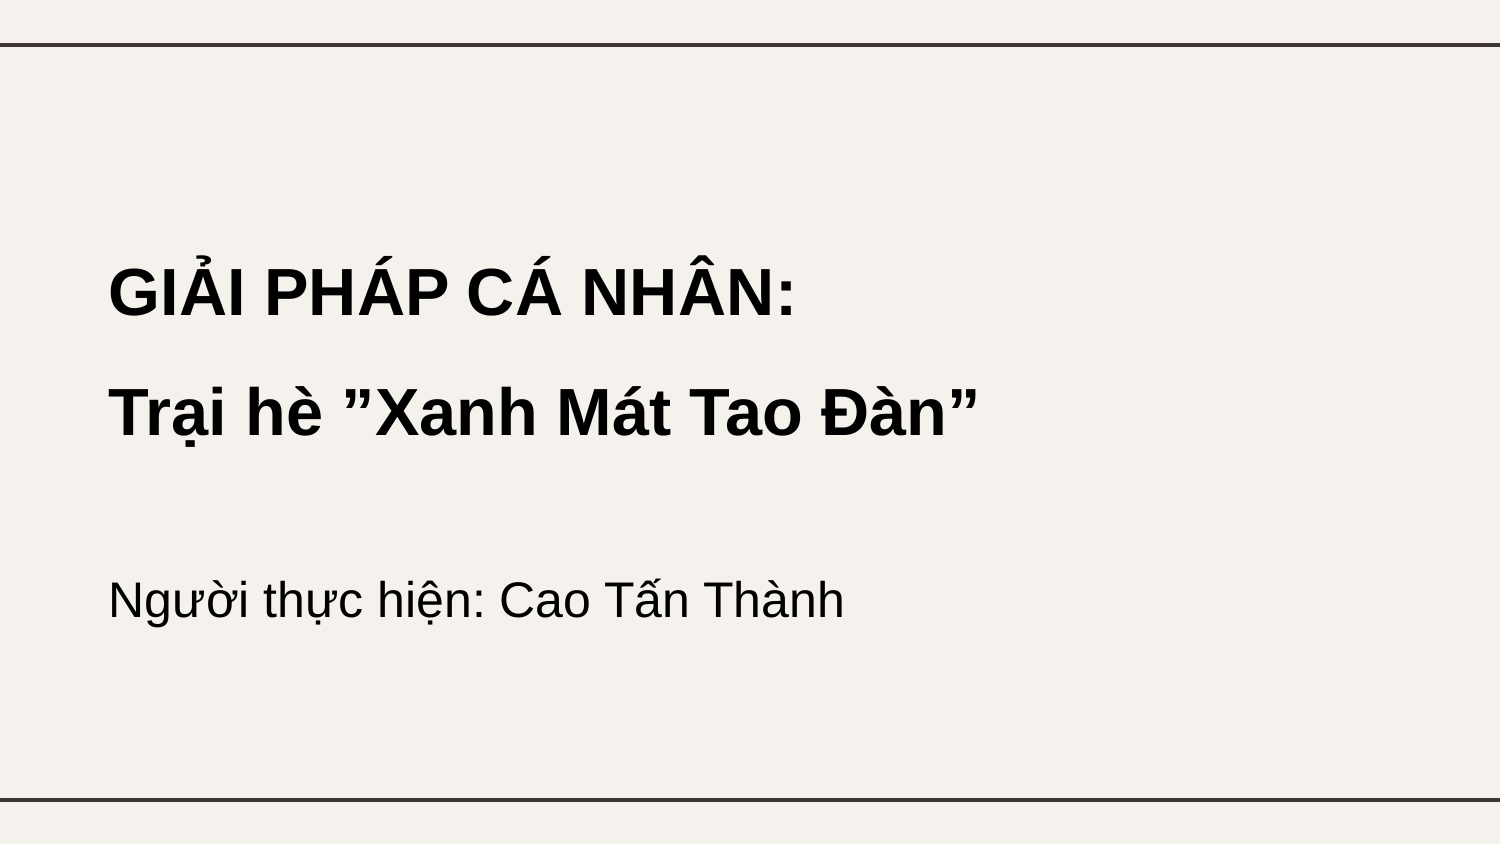

GIẢI PHÁP CÁ NHÂN:
Trại hè ”Xanh Mát Tao Đàn”
Người thực hiện: Cao Tấn Thành